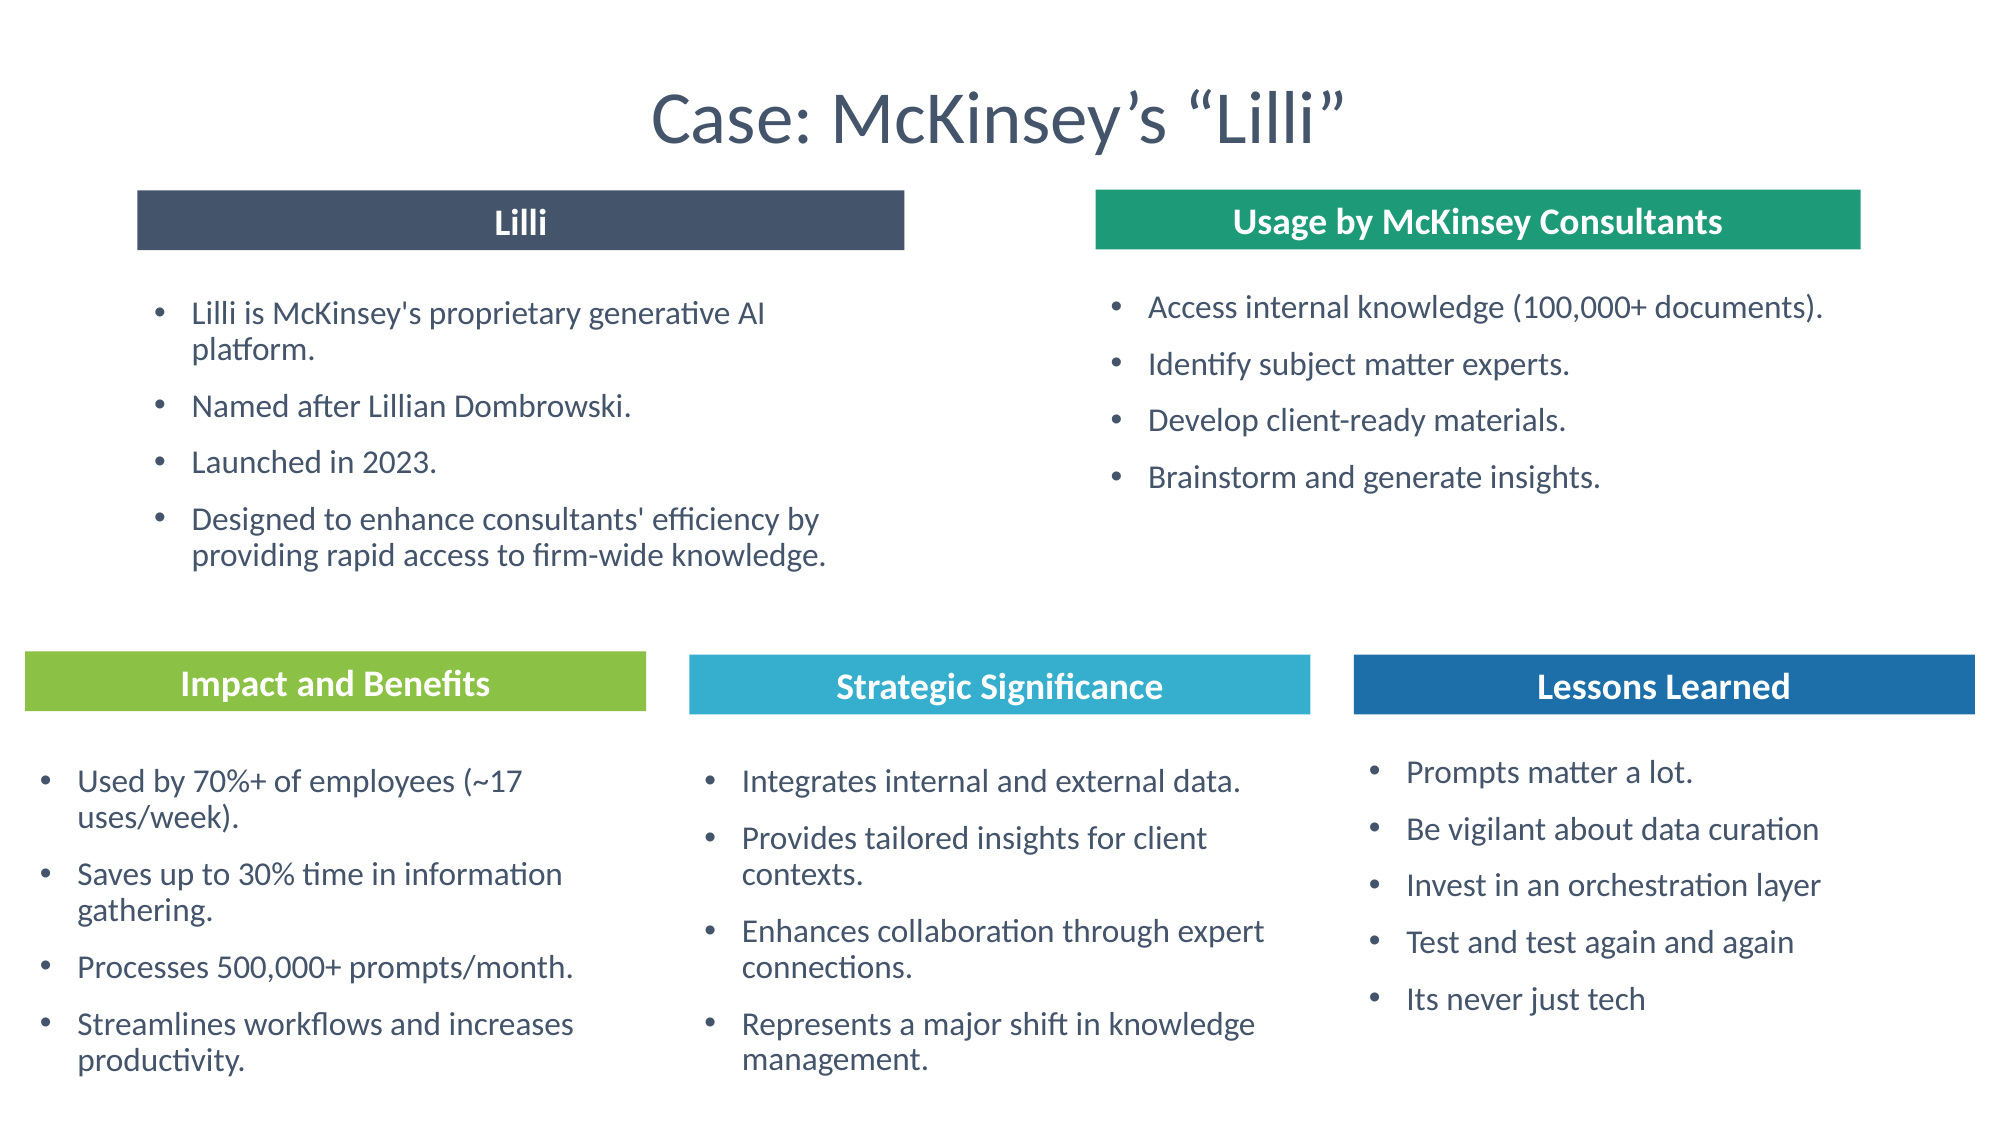

# Case: McKinsey’s “Lilli”
Usage by McKinsey Consultants
Lilli
Access internal knowledge (100,000+ documents).
Identify subject matter experts.
Develop client-ready materials.
Brainstorm and generate insights.
Lilli is McKinsey's proprietary generative AI platform.
Named after Lillian Dombrowski.
Launched in 2023.
Designed to enhance consultants' efficiency by providing rapid access to firm-wide knowledge.
Impact and Benefits
Strategic Significance
Lessons Learned
Prompts matter a lot.
Be vigilant about data curation
Invest in an orchestration layer
Test and test again and again
Its never just tech
Used by 70%+ of employees (~17 uses/week).
Saves up to 30% time in information gathering.
Processes 500,000+ prompts/month.
Streamlines workflows and increases productivity.
Integrates internal and external data.
Provides tailored insights for client contexts.
Enhances collaboration through expert connections.
Represents a major shift in knowledge management.